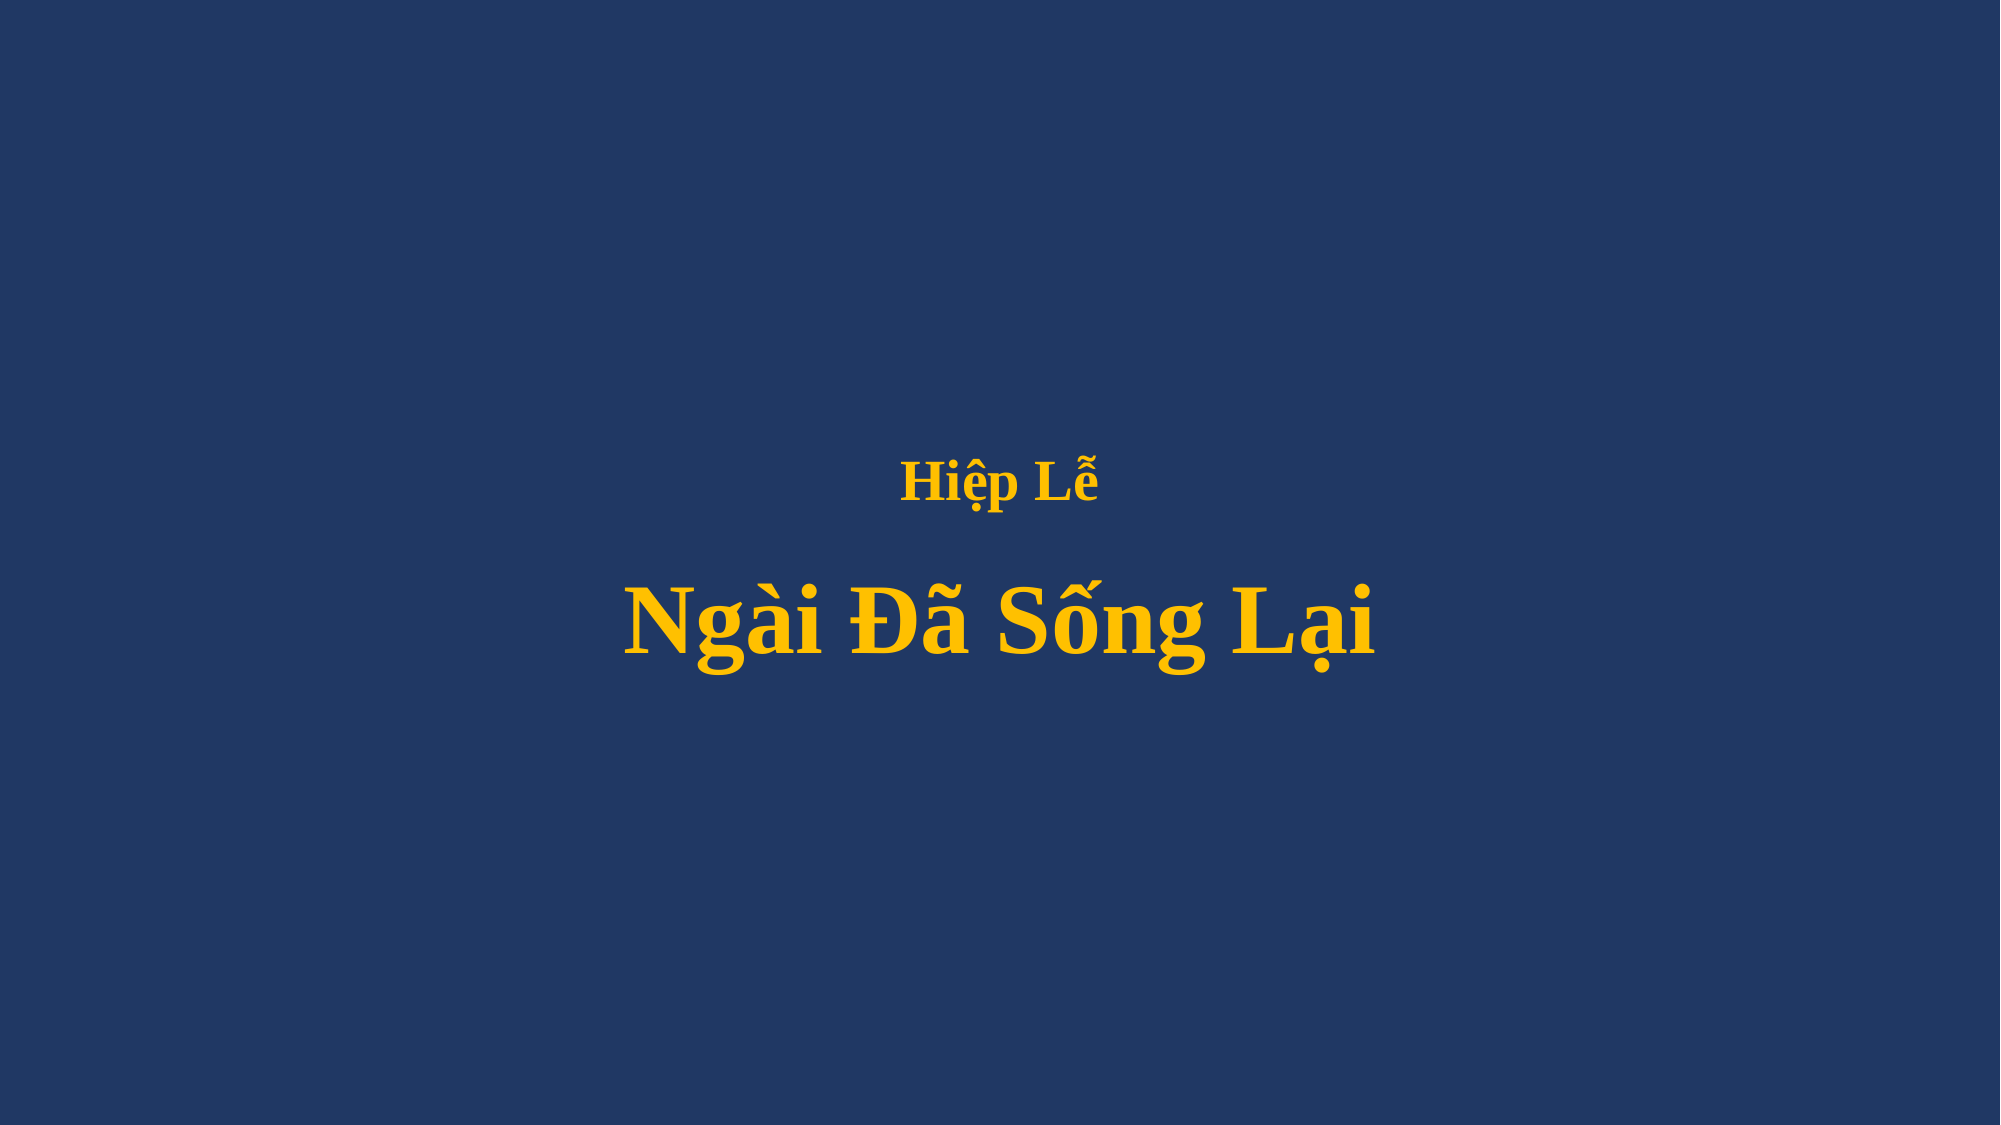

# Hiệp Lễ Ngài Đã Sống Lại